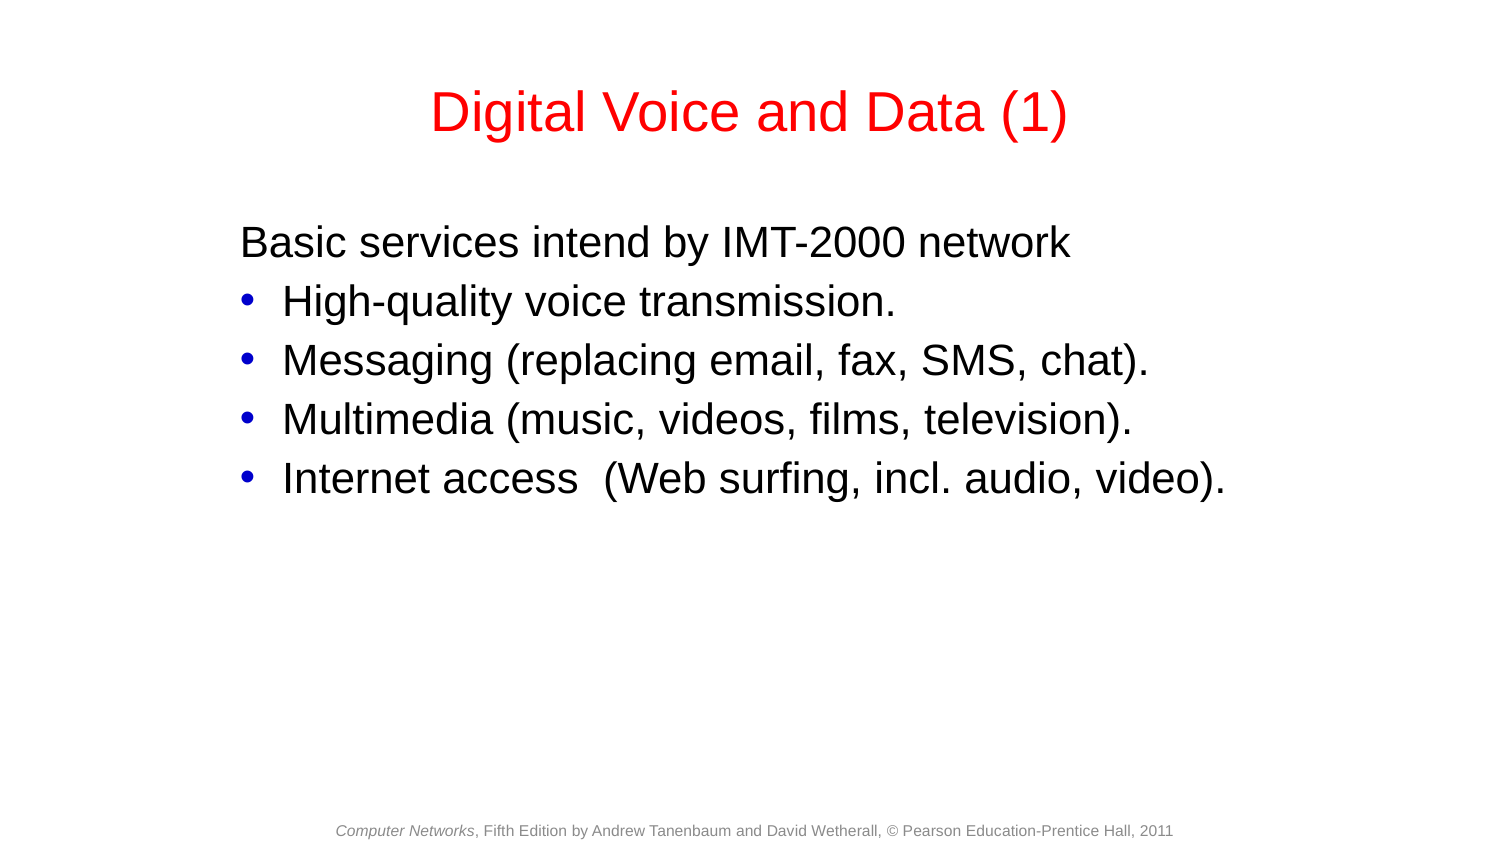

# Digital Voice and Data (1)
Basic services intend by IMT-2000 network
High-quality voice transmission.
Messaging (replacing email, fax, SMS, chat).
Multimedia (music, videos, films, television).
Internet access  (Web surfing, incl. audio, video).
Computer Networks, Fifth Edition by Andrew Tanenbaum and David Wetherall, © Pearson Education-Prentice Hall, 2011